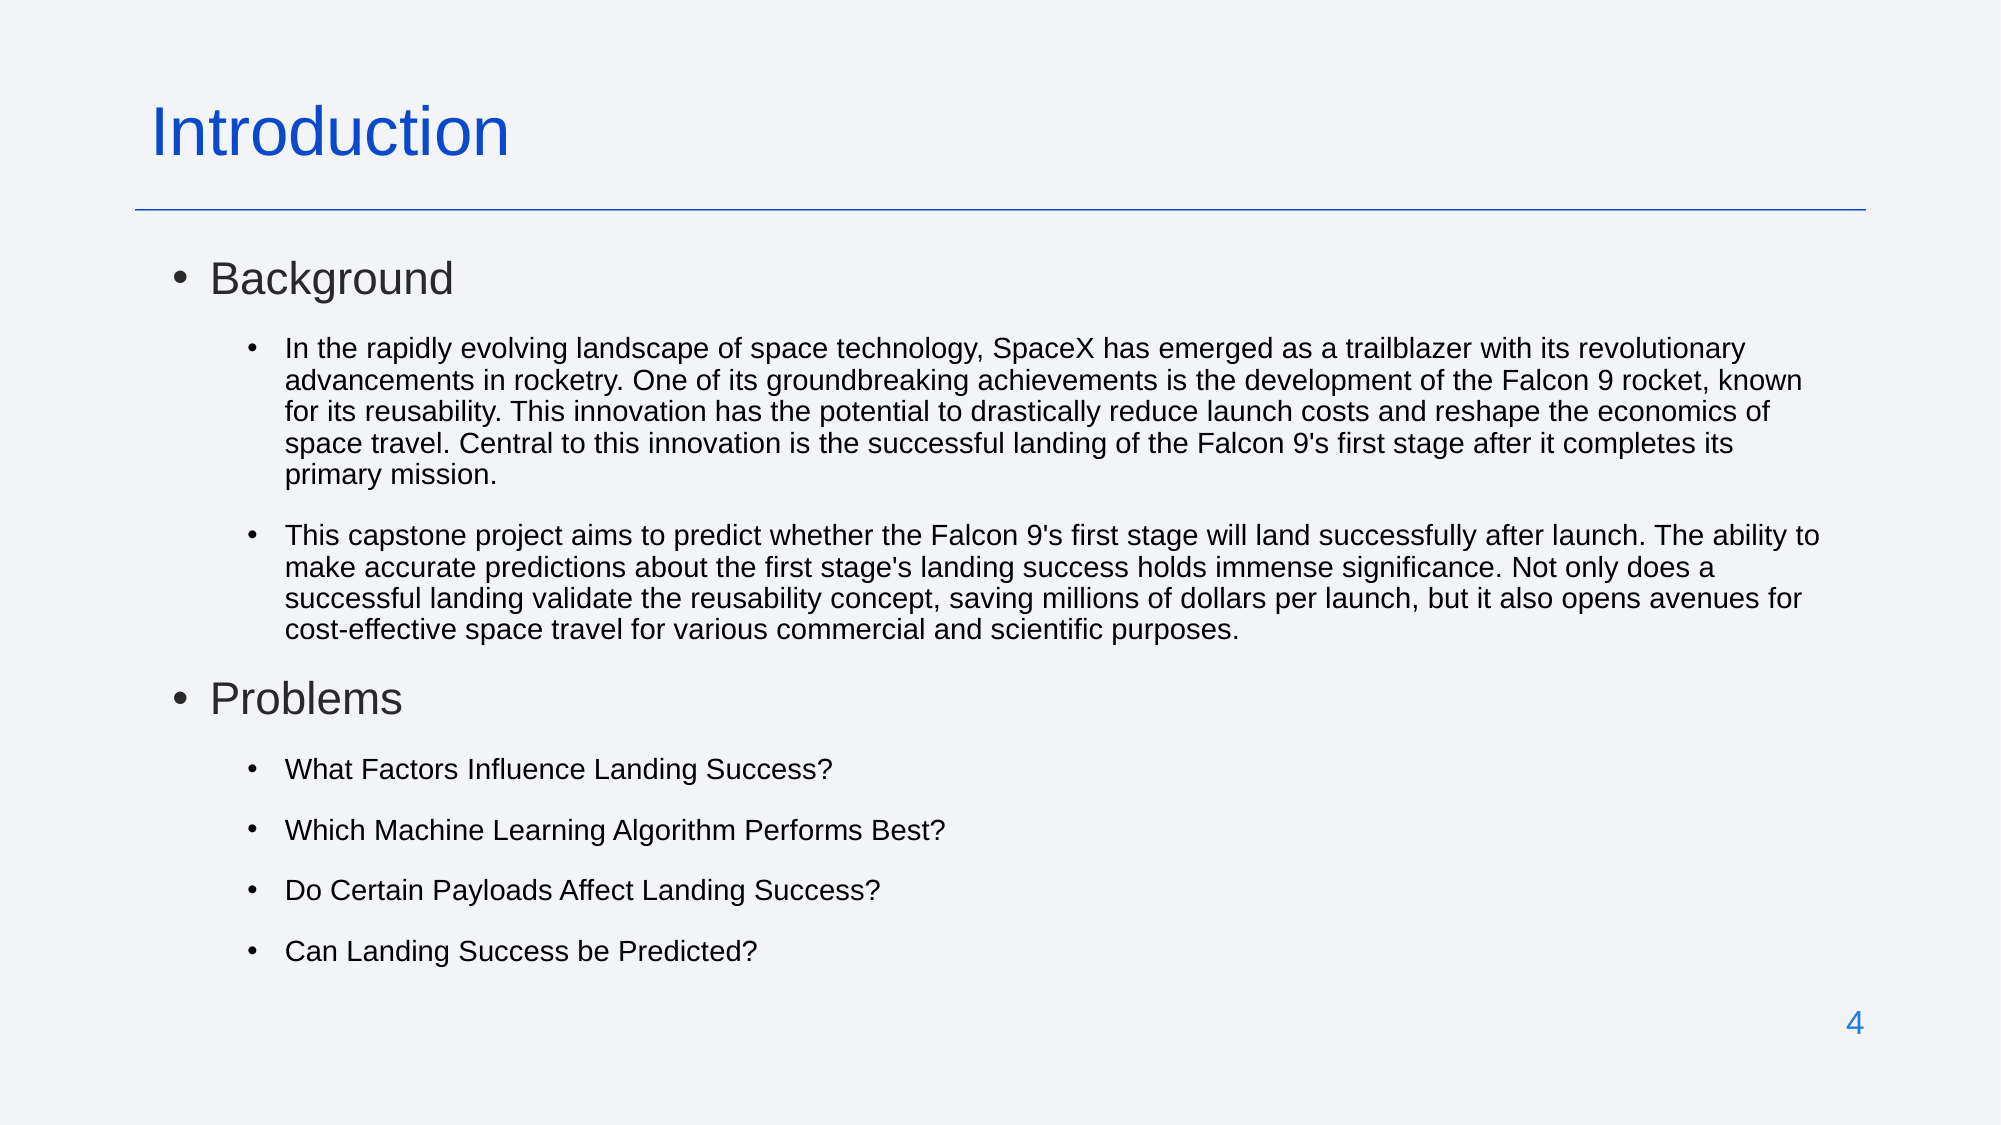

Introduction
Background
In the rapidly evolving landscape of space technology, SpaceX has emerged as a trailblazer with its revolutionary advancements in rocketry. One of its groundbreaking achievements is the development of the Falcon 9 rocket, known for its reusability. This innovation has the potential to drastically reduce launch costs and reshape the economics of space travel. Central to this innovation is the successful landing of the Falcon 9's first stage after it completes its primary mission.
This capstone project aims to predict whether the Falcon 9's first stage will land successfully after launch. The ability to make accurate predictions about the first stage's landing success holds immense significance. Not only does a successful landing validate the reusability concept, saving millions of dollars per launch, but it also opens avenues for cost-effective space travel for various commercial and scientific purposes.
Problems
What Factors Influence Landing Success?
Which Machine Learning Algorithm Performs Best?
Do Certain Payloads Affect Landing Success?
Can Landing Success be Predicted?

4